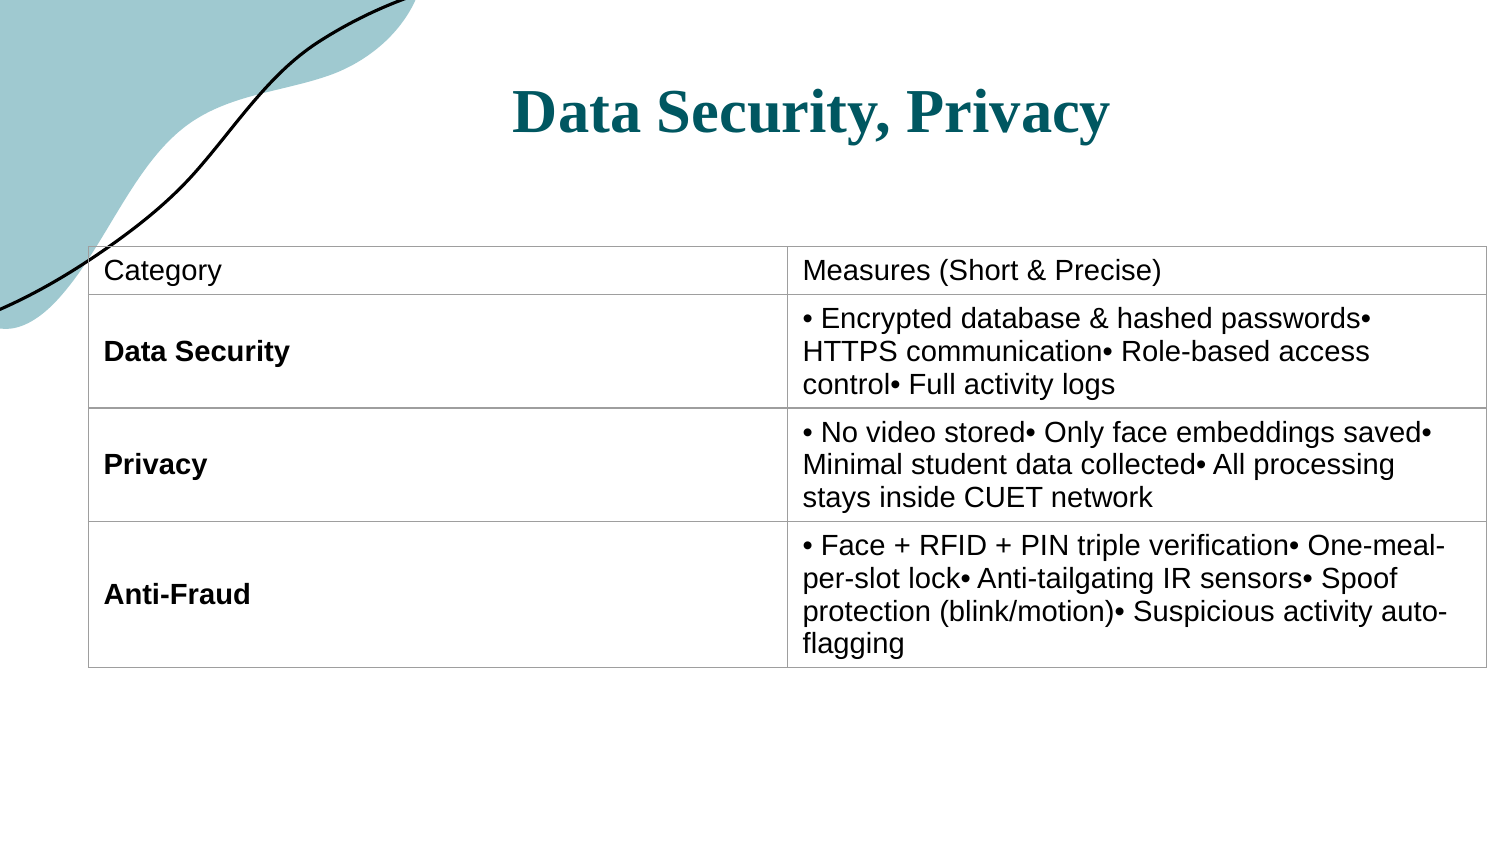

# Data Security, Privacy
| Category | Measures (Short & Precise) |
| --- | --- |
| Data Security | • Encrypted database & hashed passwords• HTTPS communication• Role-based access control• Full activity logs |
| Privacy | • No video stored• Only face embeddings saved• Minimal student data collected• All processing stays inside CUET network |
| Anti-Fraud | • Face + RFID + PIN triple verification• One-meal-per-slot lock• Anti-tailgating IR sensors• Spoof protection (blink/motion)• Suspicious activity auto-flagging |